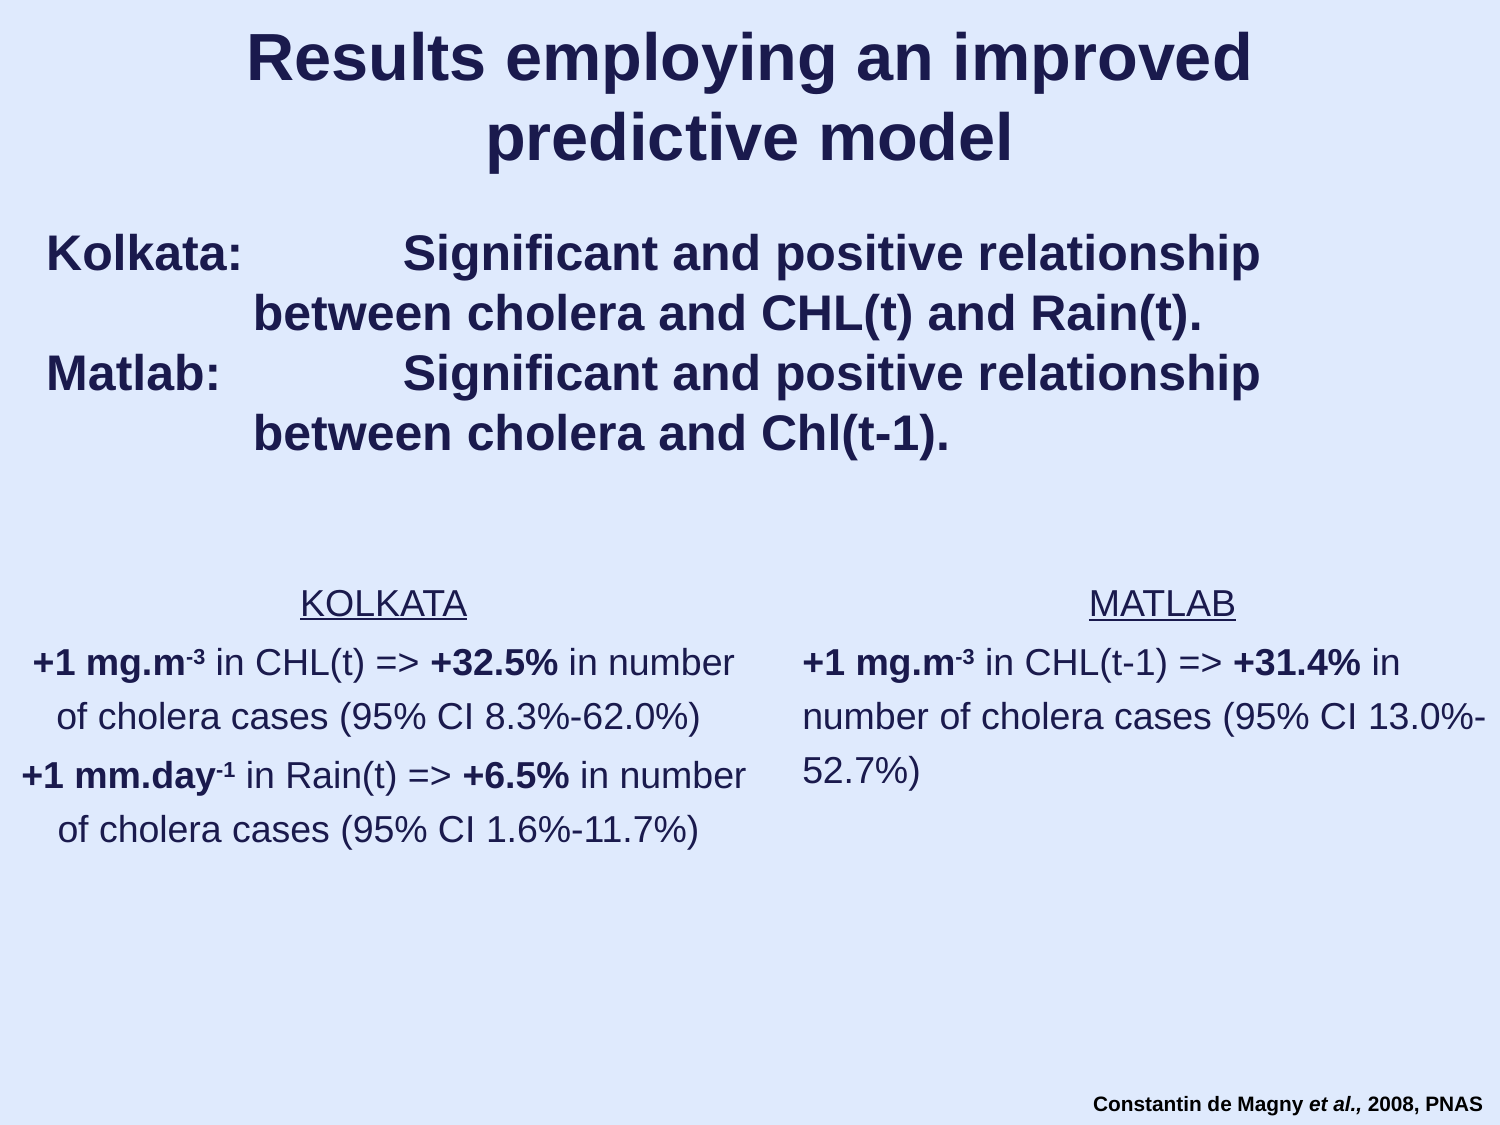

Results employing an improved predictive model
Kolkata:		Significant and positive relationship between cholera and CHL(t) and Rain(t).
Matlab: 		Significant and positive relationship between cholera and Chl(t-1).
KOLKATA
+1 mg.m-3 in CHL(t) => +32.5% in number of cholera cases (95% CI 8.3%-62.0%)
+1 mm.day-1 in Rain(t) => +6.5% in number of cholera cases (95% CI 1.6%-11.7%)
MATLAB
+1 mg.m-3 in CHL(t-1) => +31.4% in number of cholera cases (95% CI 13.0%-52.7%)
Constantin de Magny et al., 2008, PNAS